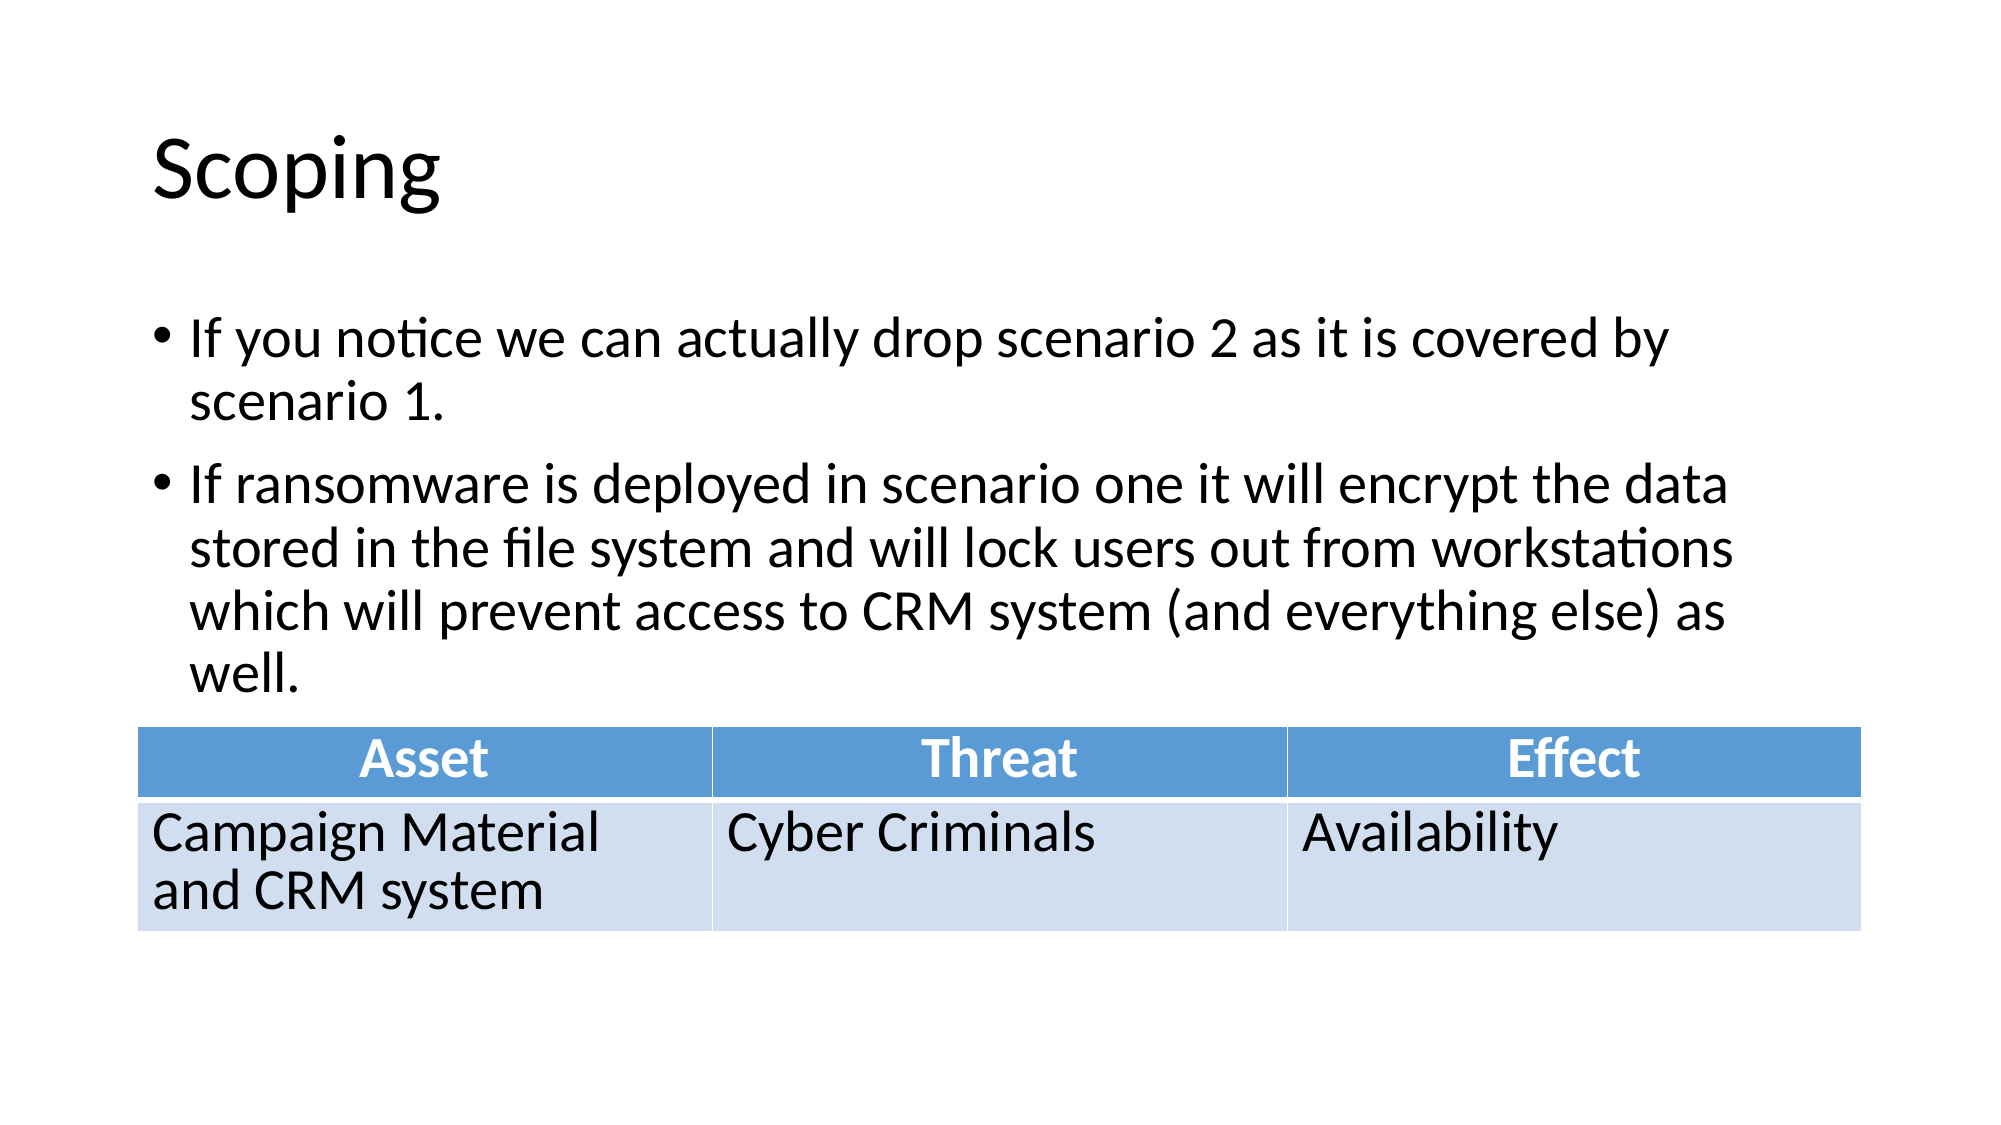

# Scoping
If you notice we can actually drop scenario 2 as it is covered by scenario 1.
If ransomware is deployed in scenario one it will encrypt the data stored in the file system and will lock users out from workstations which will prevent access to CRM system (and everything else) as well.

| Asset | Threat | Effect |
| --- | --- | --- |
| Campaign Material and CRM system | Cyber Criminals | Availability |